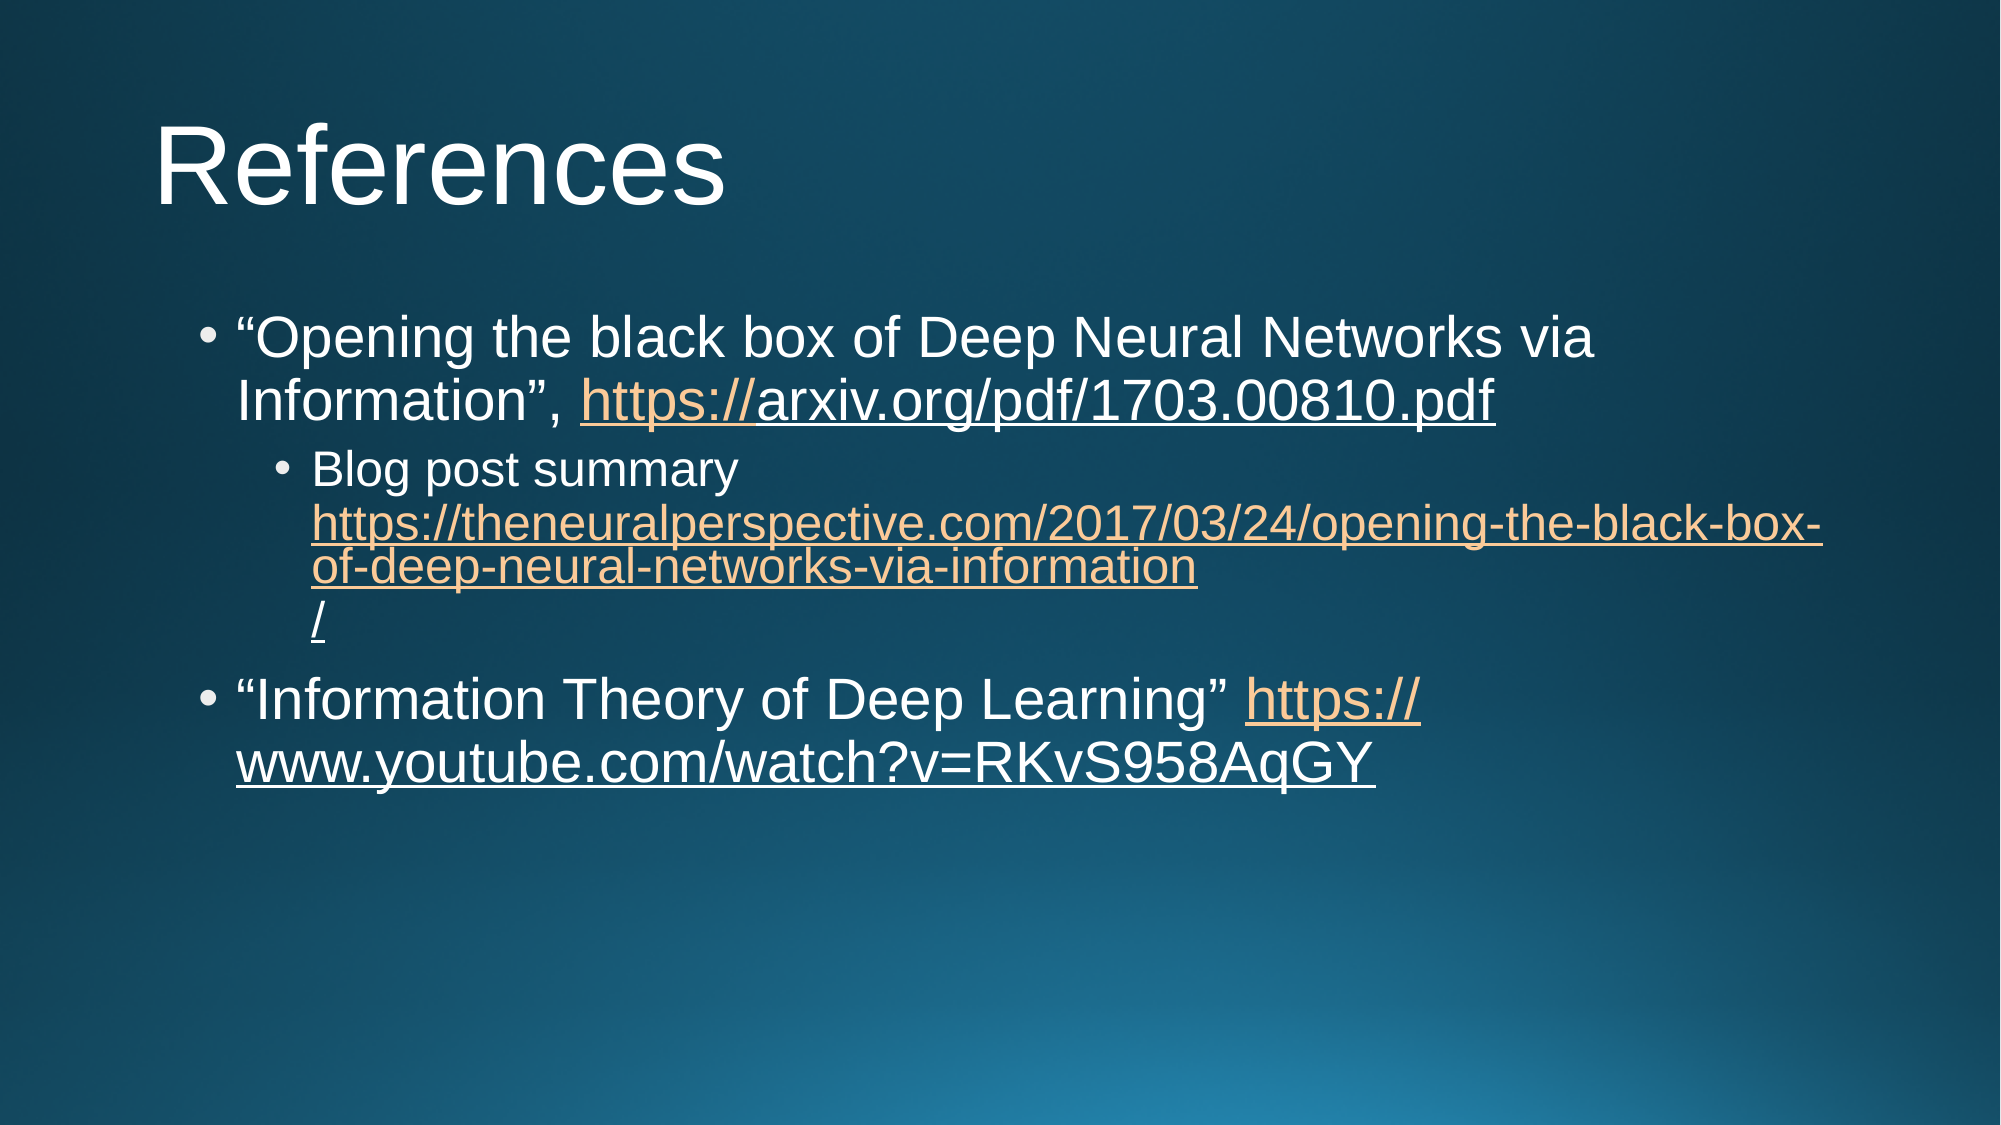

# References
“Opening the black box of Deep Neural Networks via Information”, https://arxiv.org/pdf/1703.00810.pdf
Blog post summary https://theneuralperspective.com/2017/03/24/opening-the-black-box-of-deep-neural-networks-via-information/
“Information Theory of Deep Learning” https://www.youtube.com/watch?v=RKvS958AqGY